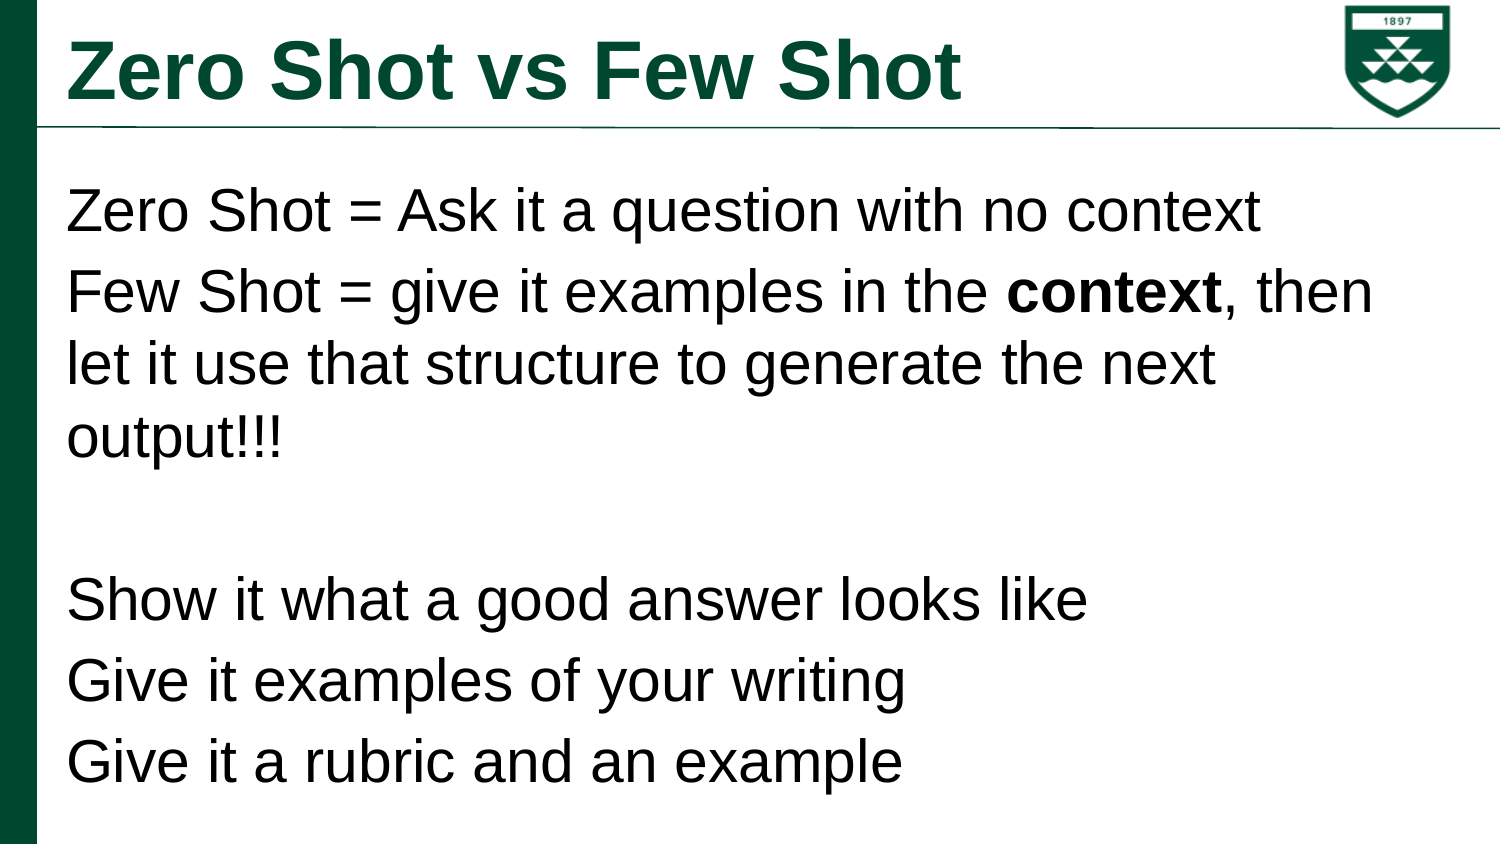

# Zero Shot vs Few Shot
Zero Shot = Ask it a question with no context
Few Shot = give it examples in the context, then let it use that structure to generate the next output!!!

Show it what a good answer looks like
Give it examples of your writing
Give it a rubric and an example